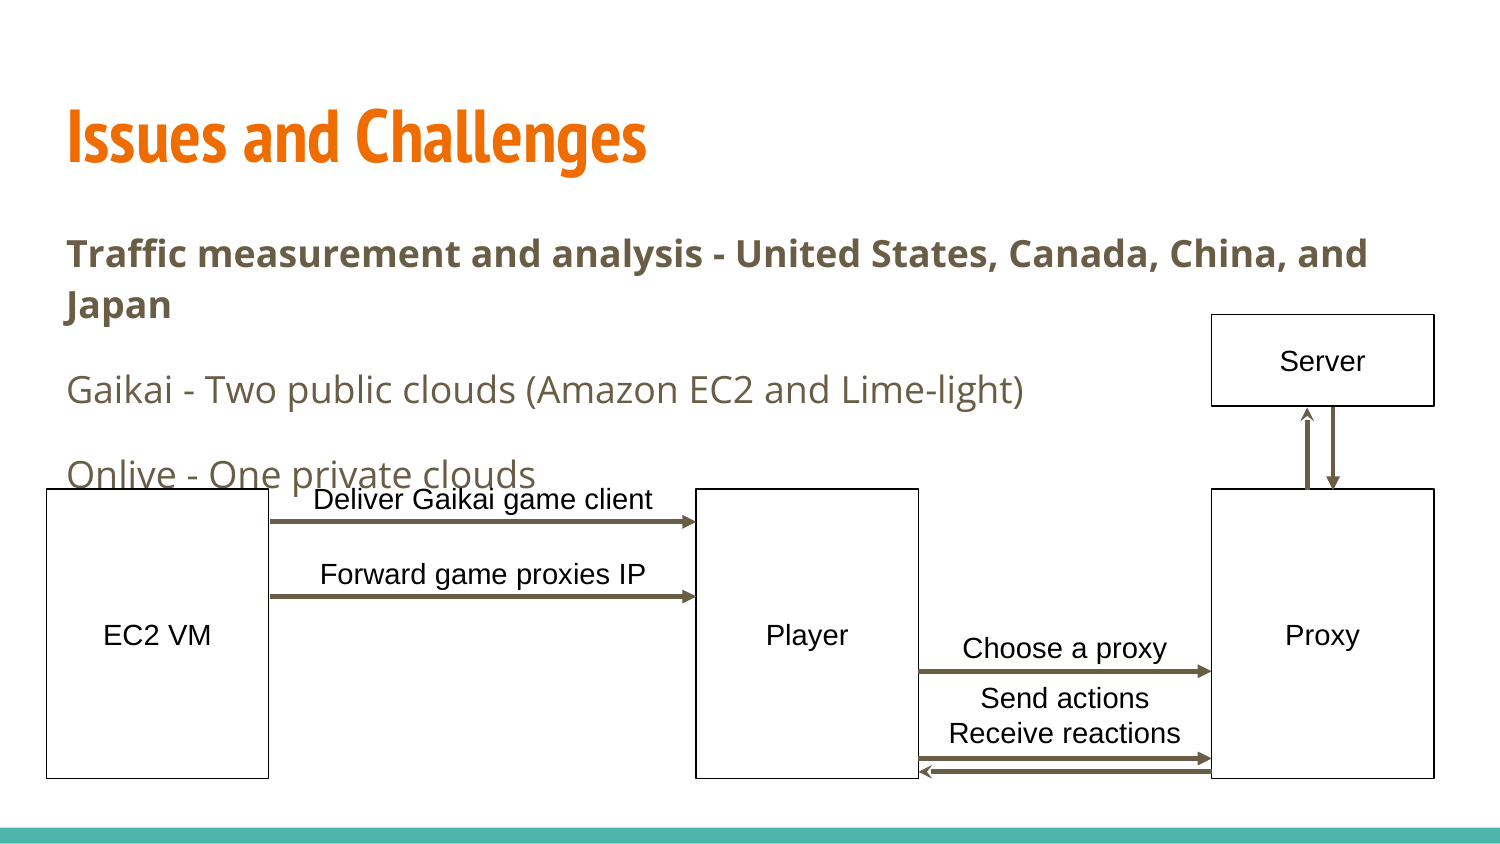

# Issues and Challenges
Traffic measurement and analysis - United States, Canada, China, and Japan
Gaikai - Two public clouds (Amazon EC2 and Lime-light)
Onlive - One private clouds
Server
Deliver Gaikai game client
EC2 VM
Player
Proxy
Forward game proxies IP
Choose a proxy
Send actions
Receive reactions